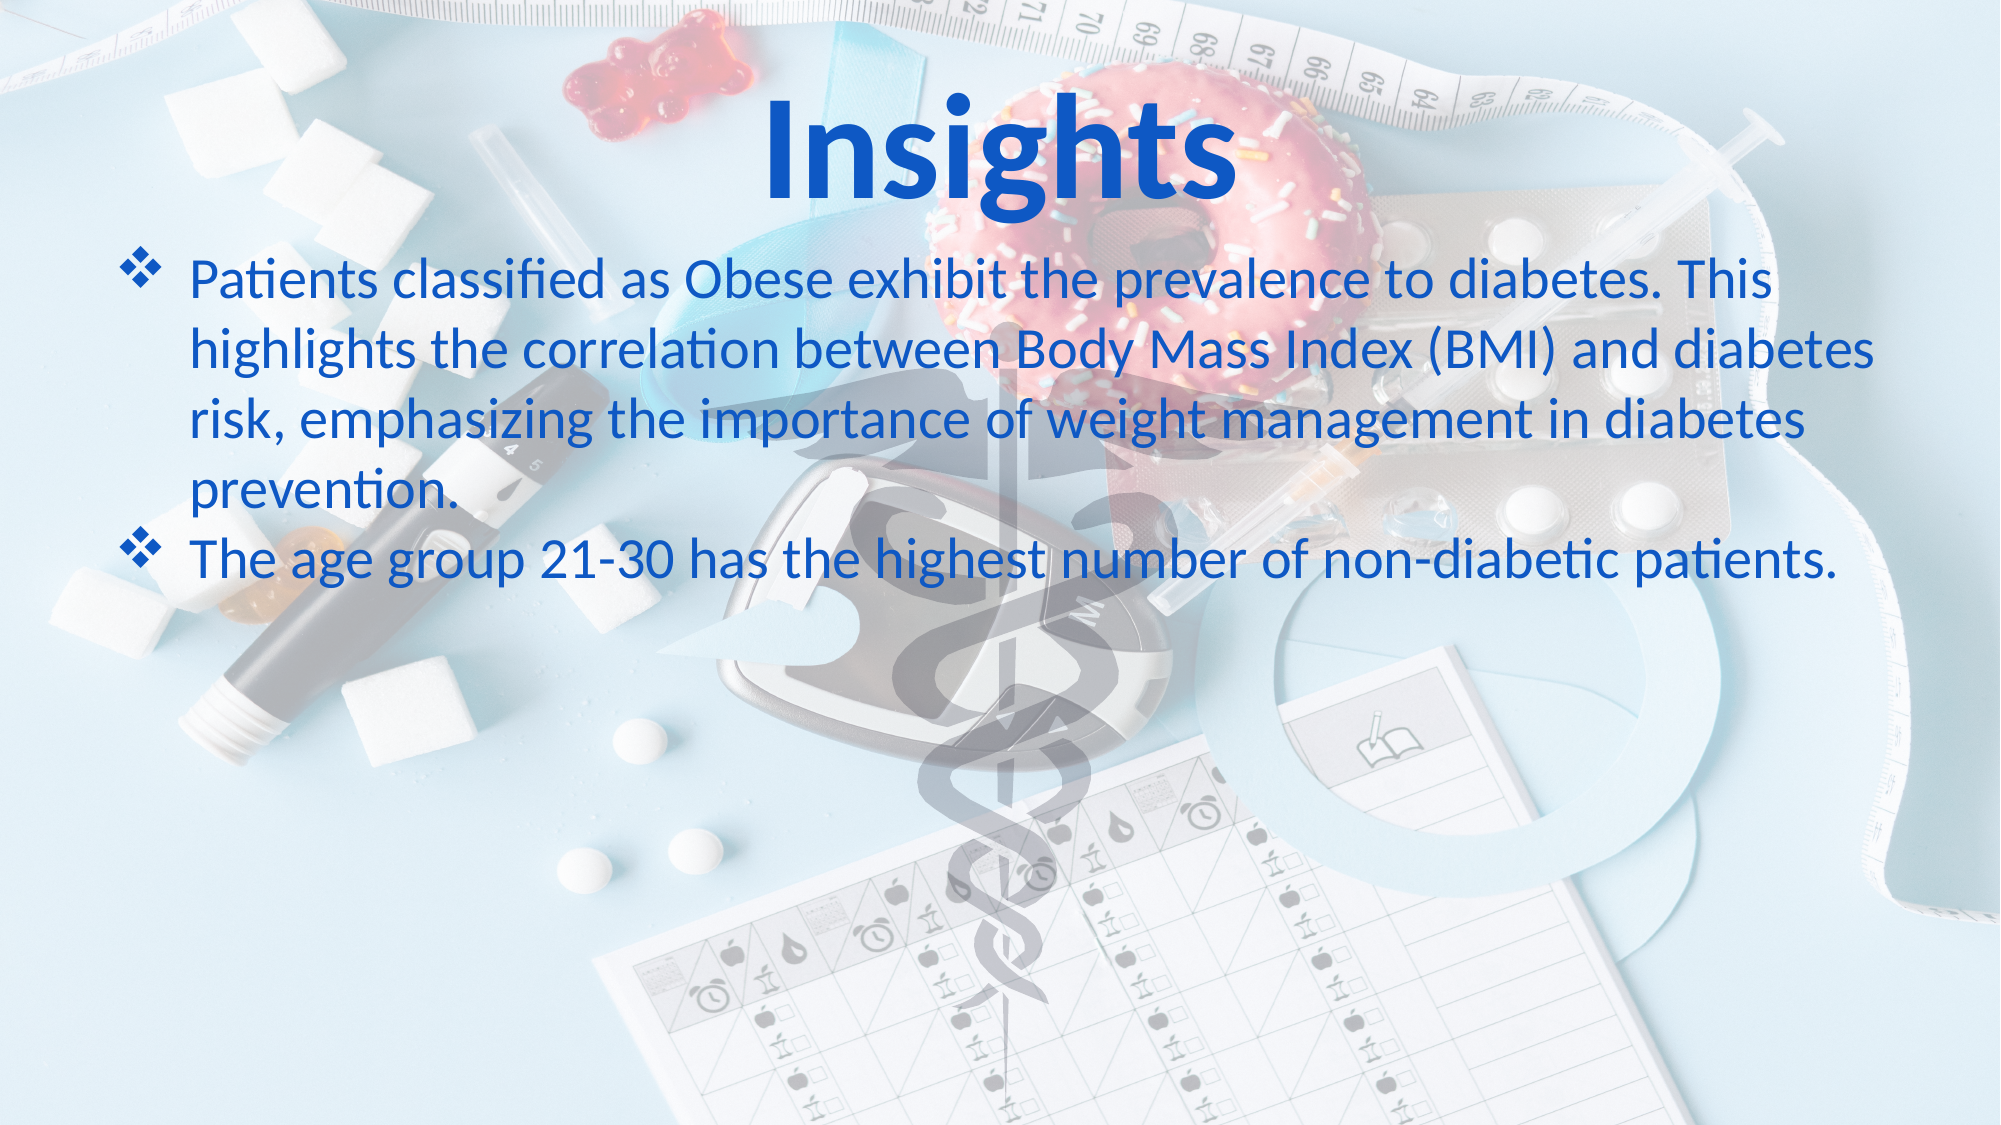

# Insights
Patients classified as Obese exhibit the prevalence to diabetes. This highlights the correlation between Body Mass Index (BMI) and diabetes risk, emphasizing the importance of weight management in diabetes prevention.
The age group 21-30 has the highest number of non-diabetic patients.